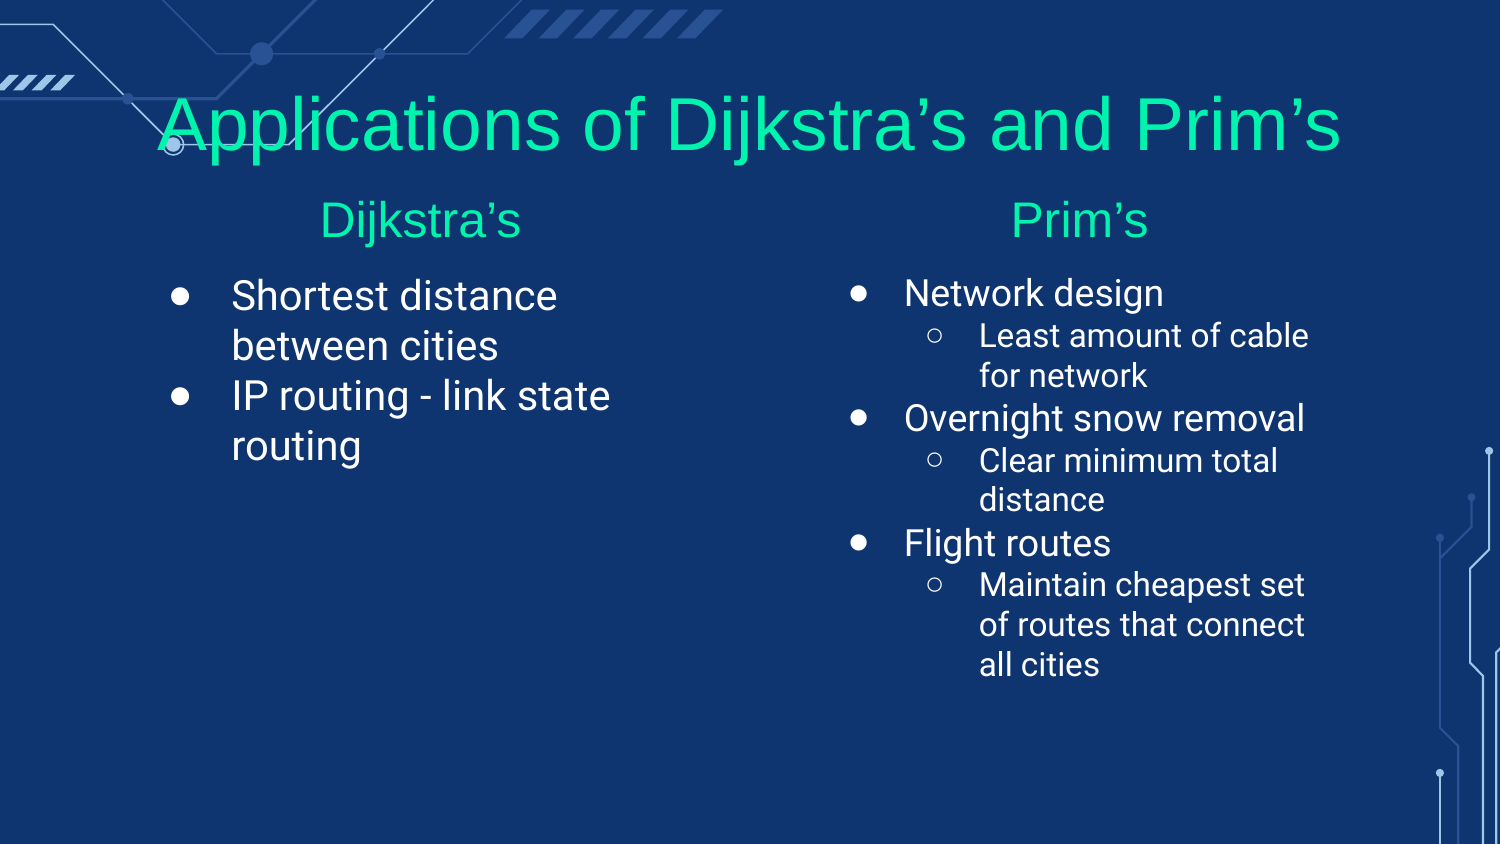

# Applications of Dijkstra’s and Prim’s
Dijkstra’s
Prim’s
Shortest distance between cities
IP routing - link state routing
Network design
Least amount of cable for network
Overnight snow removal
Clear minimum total distance
Flight routes
Maintain cheapest set of routes that connect all cities